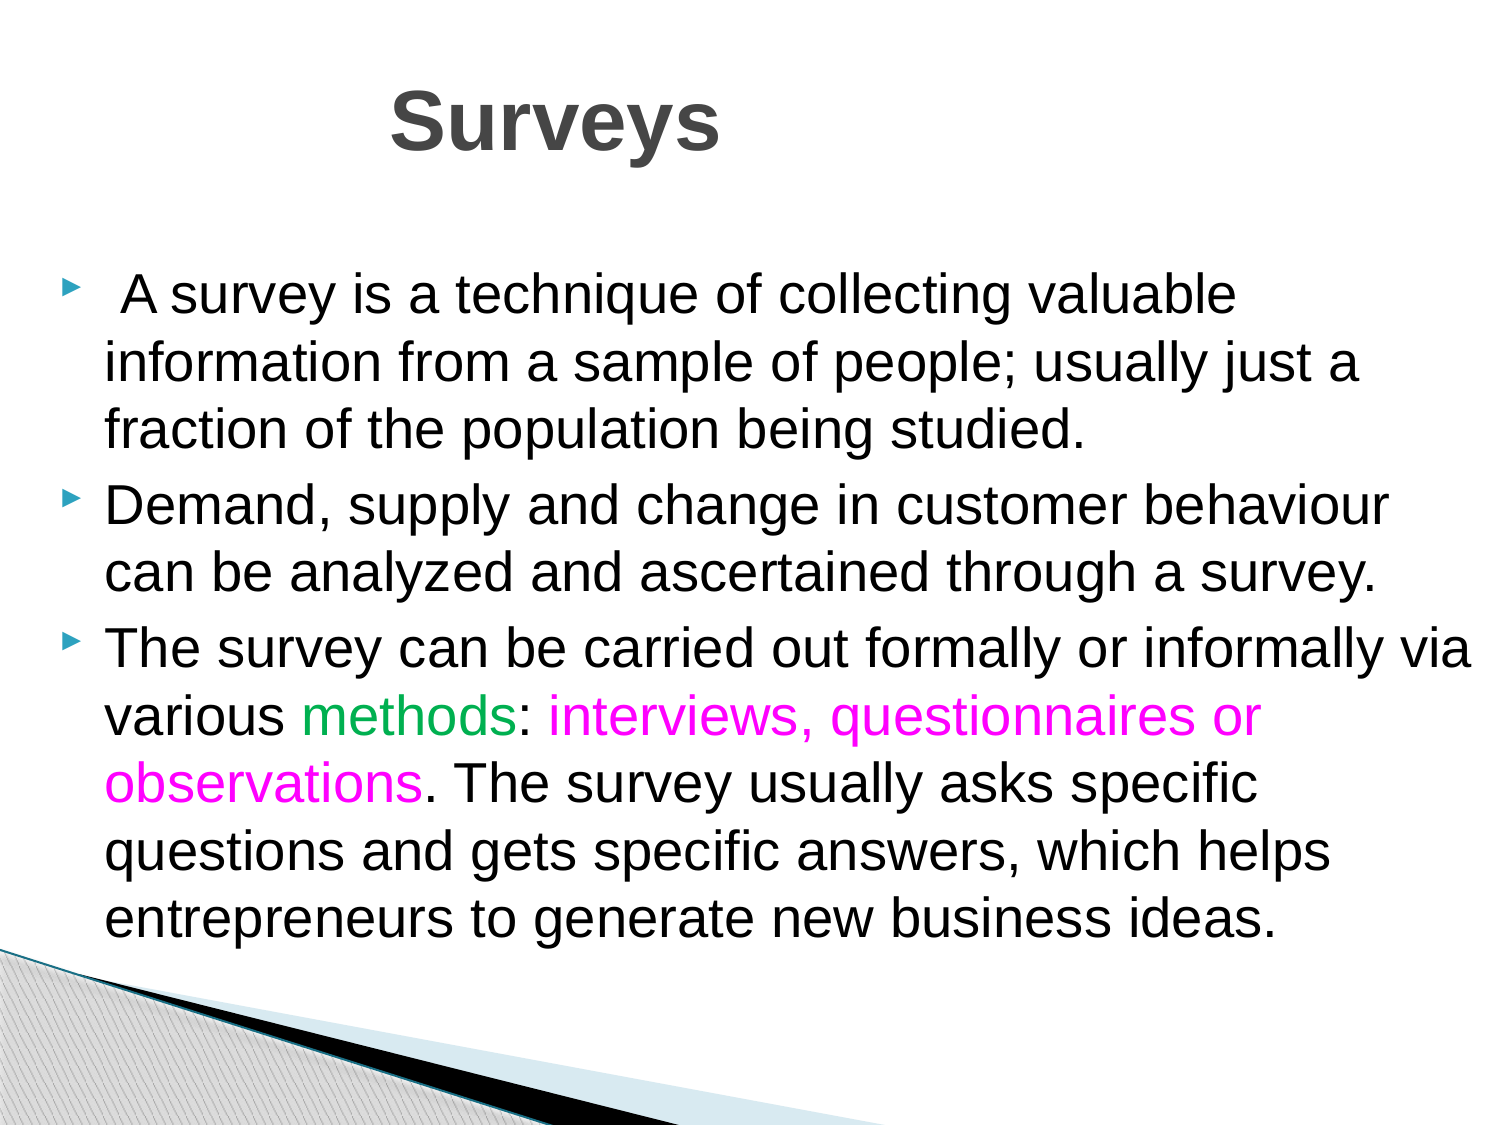

# Surveys
 A survey is a technique of collecting valuable information from a sample of people; usually just a fraction of the population being studied.
Demand, supply and change in customer behaviour can be analyzed and ascertained through a survey.
The survey can be carried out formally or informally via various methods: interviews, questionnaires or observations. The survey usually asks specific questions and gets specific answers, which helps entrepreneurs to generate new business ideas.